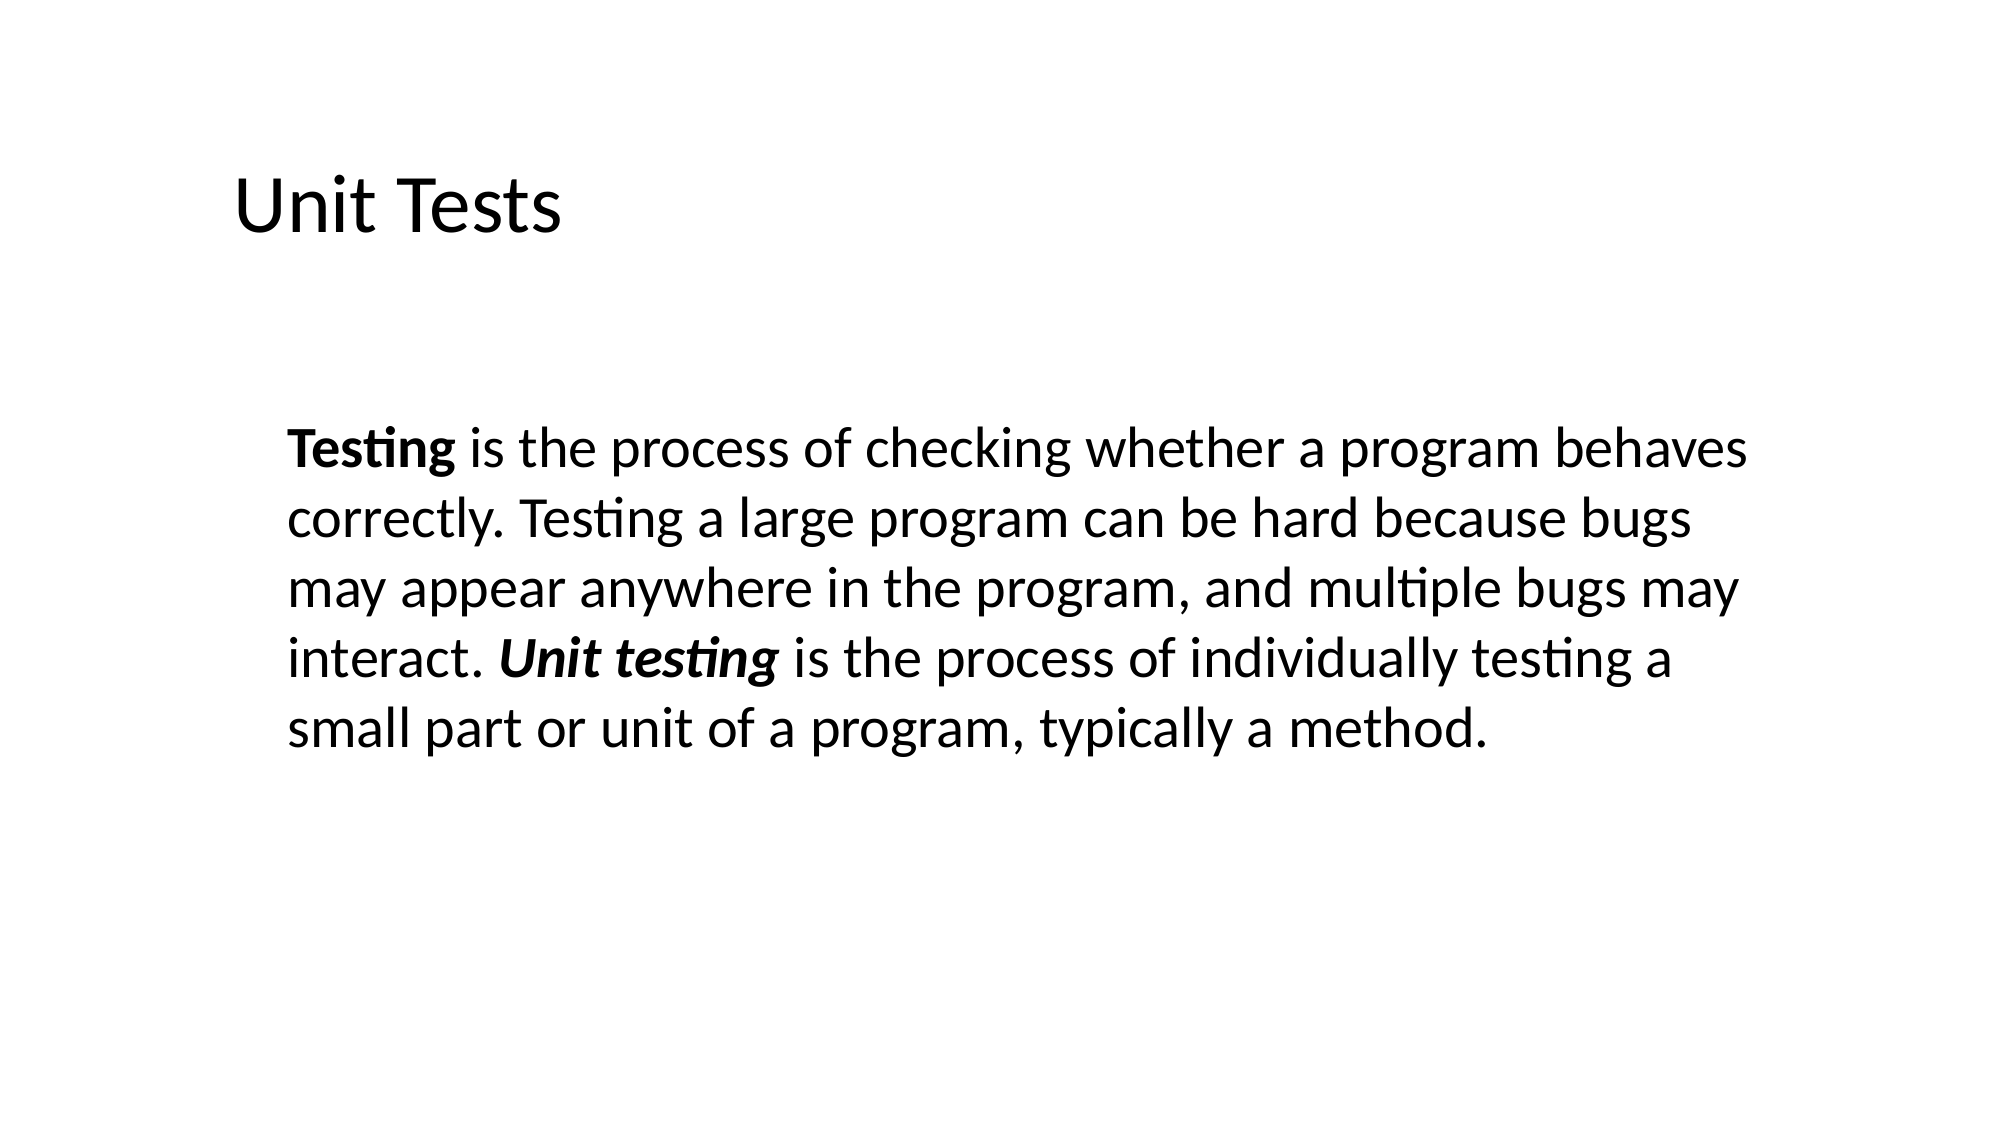

Unit Tests
Testing is the process of checking whether a program behaves correctly. Testing a large program can be hard because bugs may appear anywhere in the program, and multiple bugs may interact. Unit testing is the process of individually testing a small part or unit of a program, typically a method.